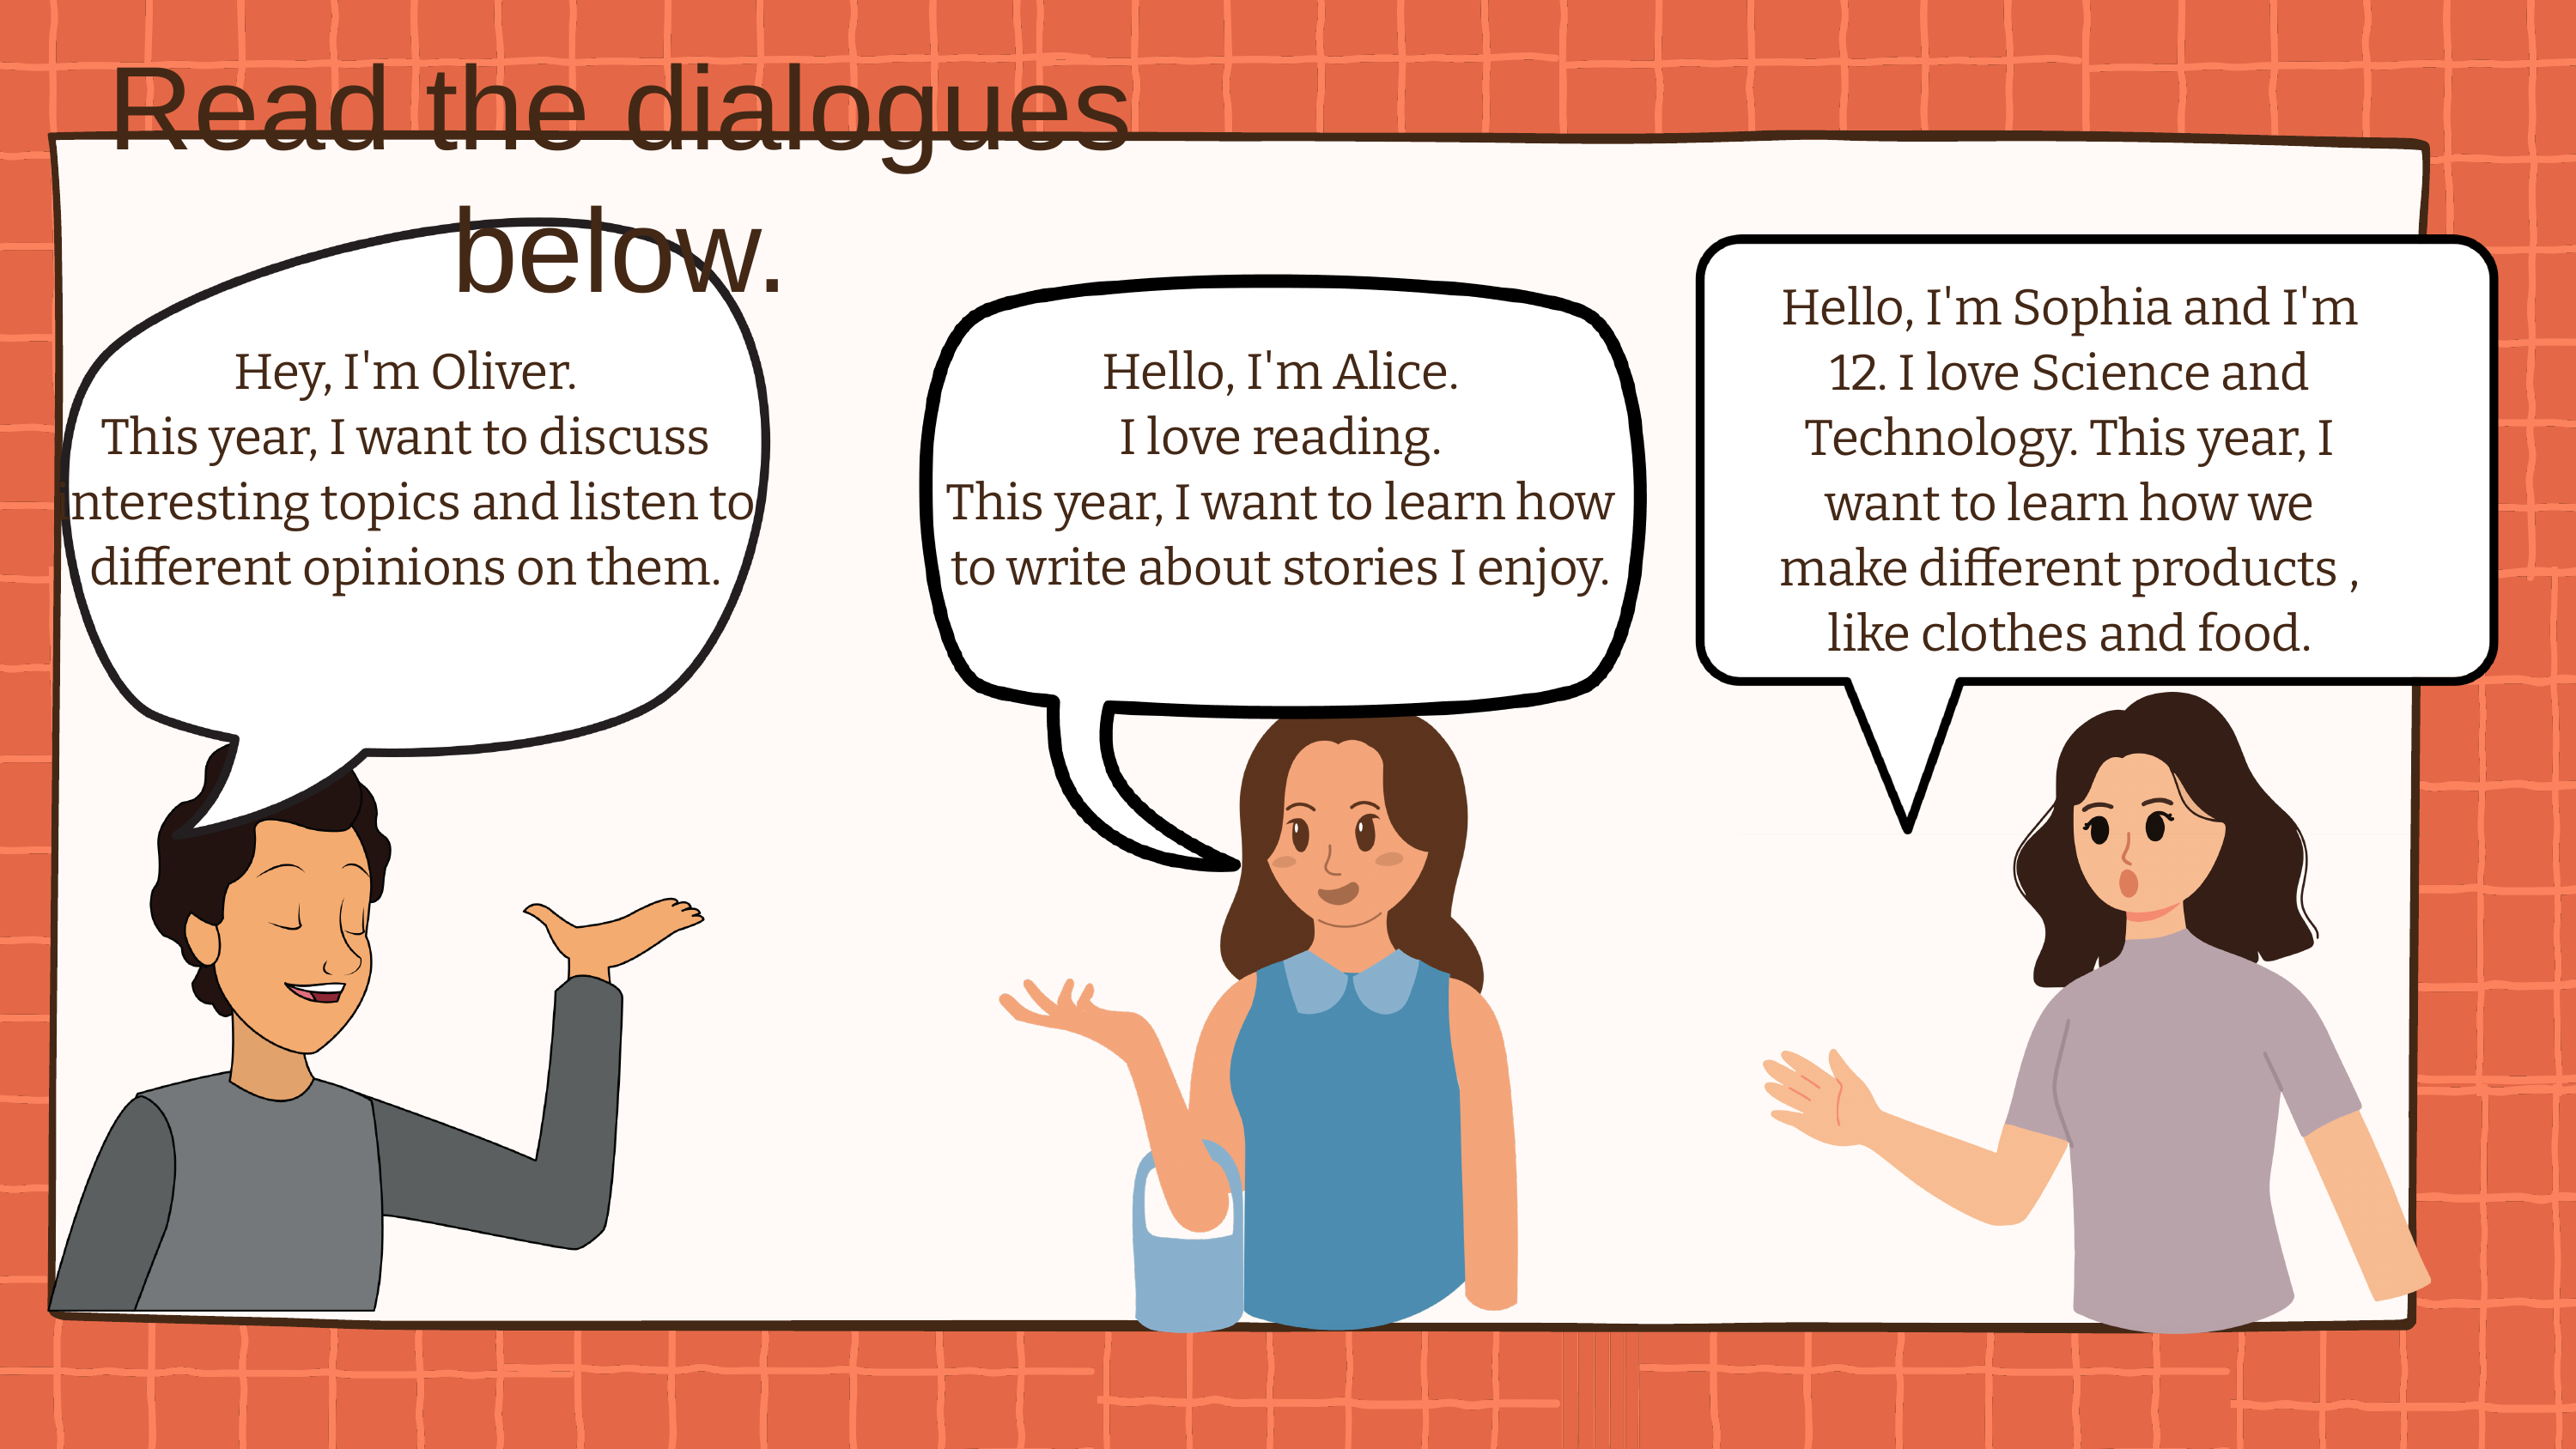

Read the dialogues below.

Hello, I'm Sophia and I'm 12. I love Science and Technology. This year, I want to learn how we make different products , like clothes and food.

Hey, I'm Oliver.
This year, I want to discuss interesting topics and listen to different opinions on them.
Hello, I'm Alice.
I love reading.
This year, I want to learn how to write about stories I enjoy.